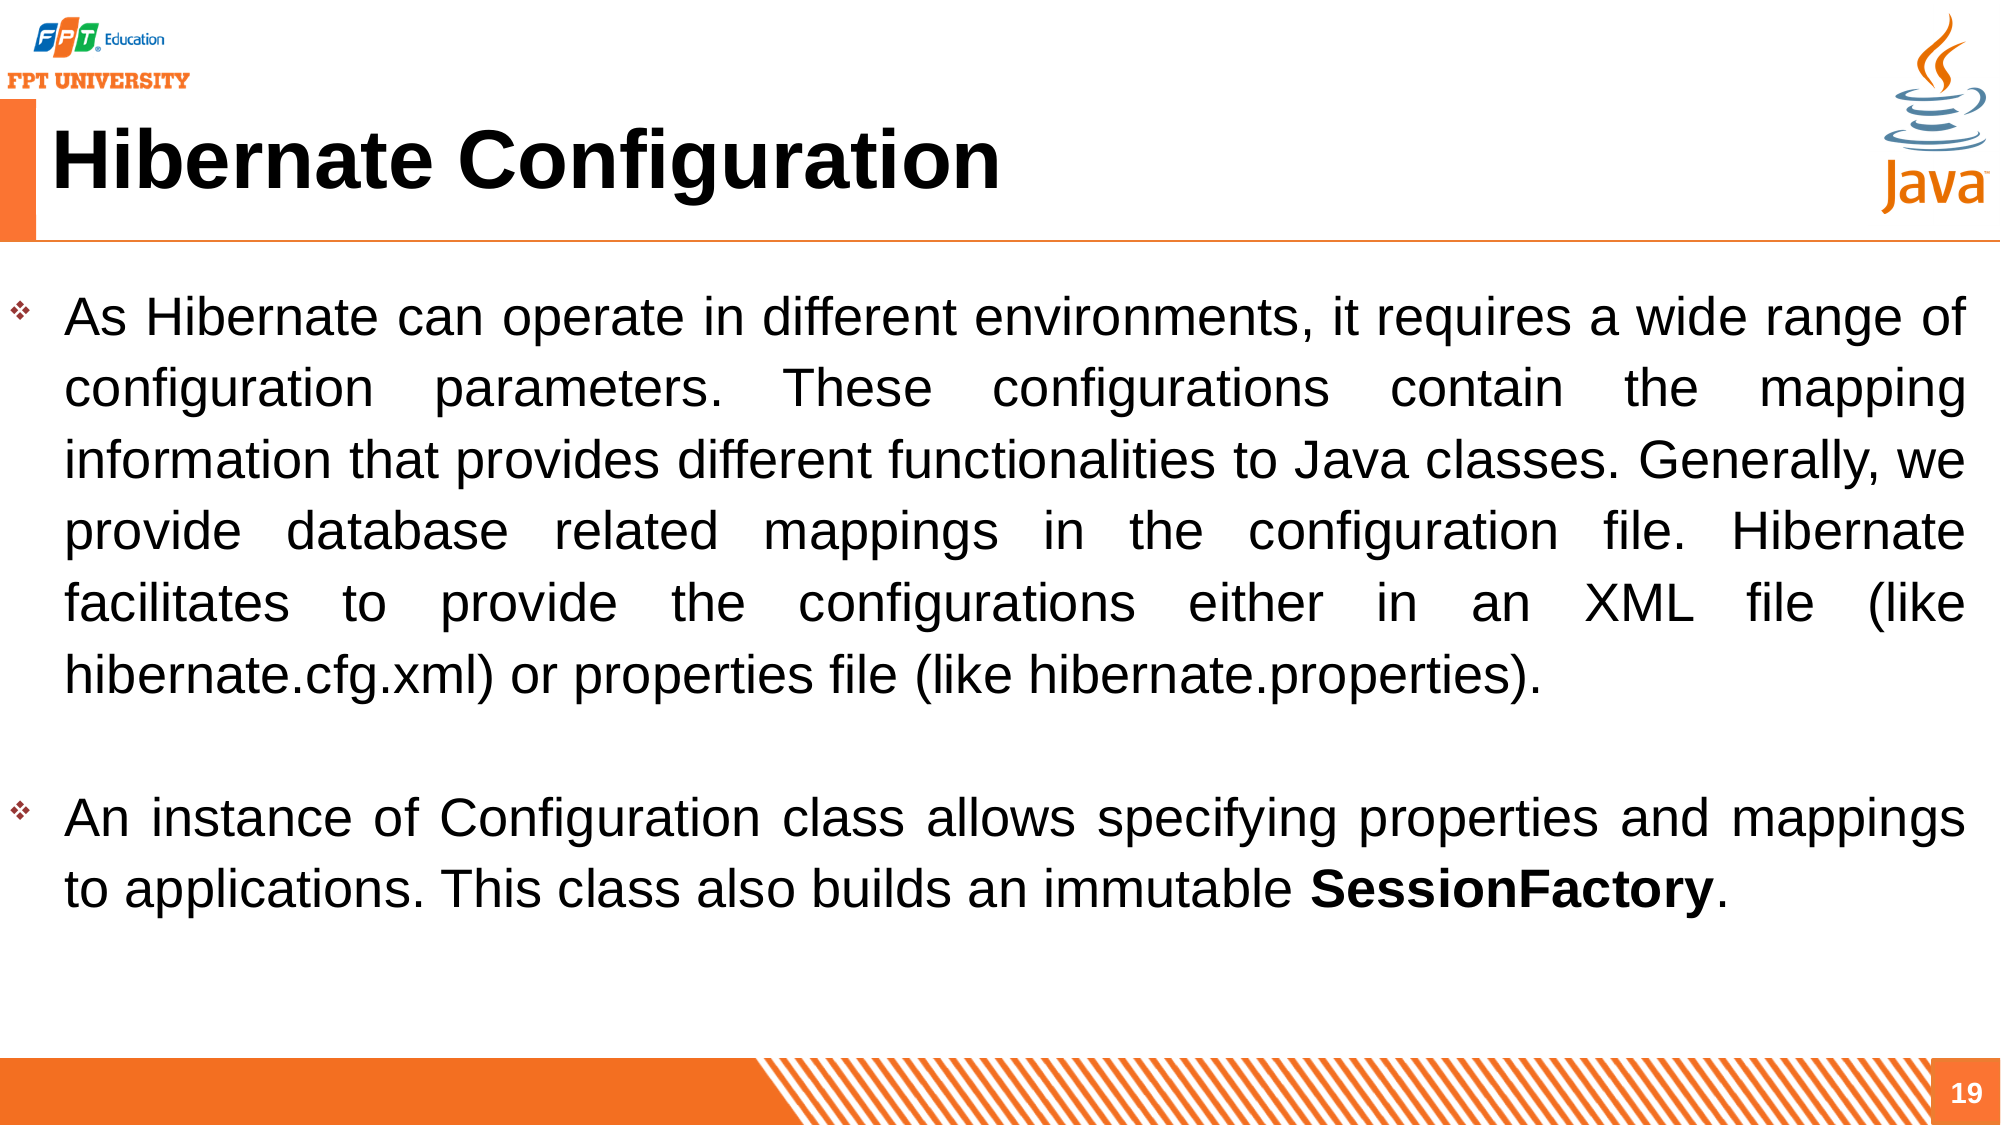

# Hibernate Configuration
As Hibernate can operate in different environments, it requires a wide range of configuration parameters. These configurations contain the mapping information that provides different functionalities to Java classes. Generally, we provide database related mappings in the configuration file. Hibernate facilitates to provide the configurations either in an XML file (like hibernate.cfg.xml) or properties file (like hibernate.properties).

An instance of Configuration class allows specifying properties and mappings to applications. This class also builds an immutable SessionFactory.
19